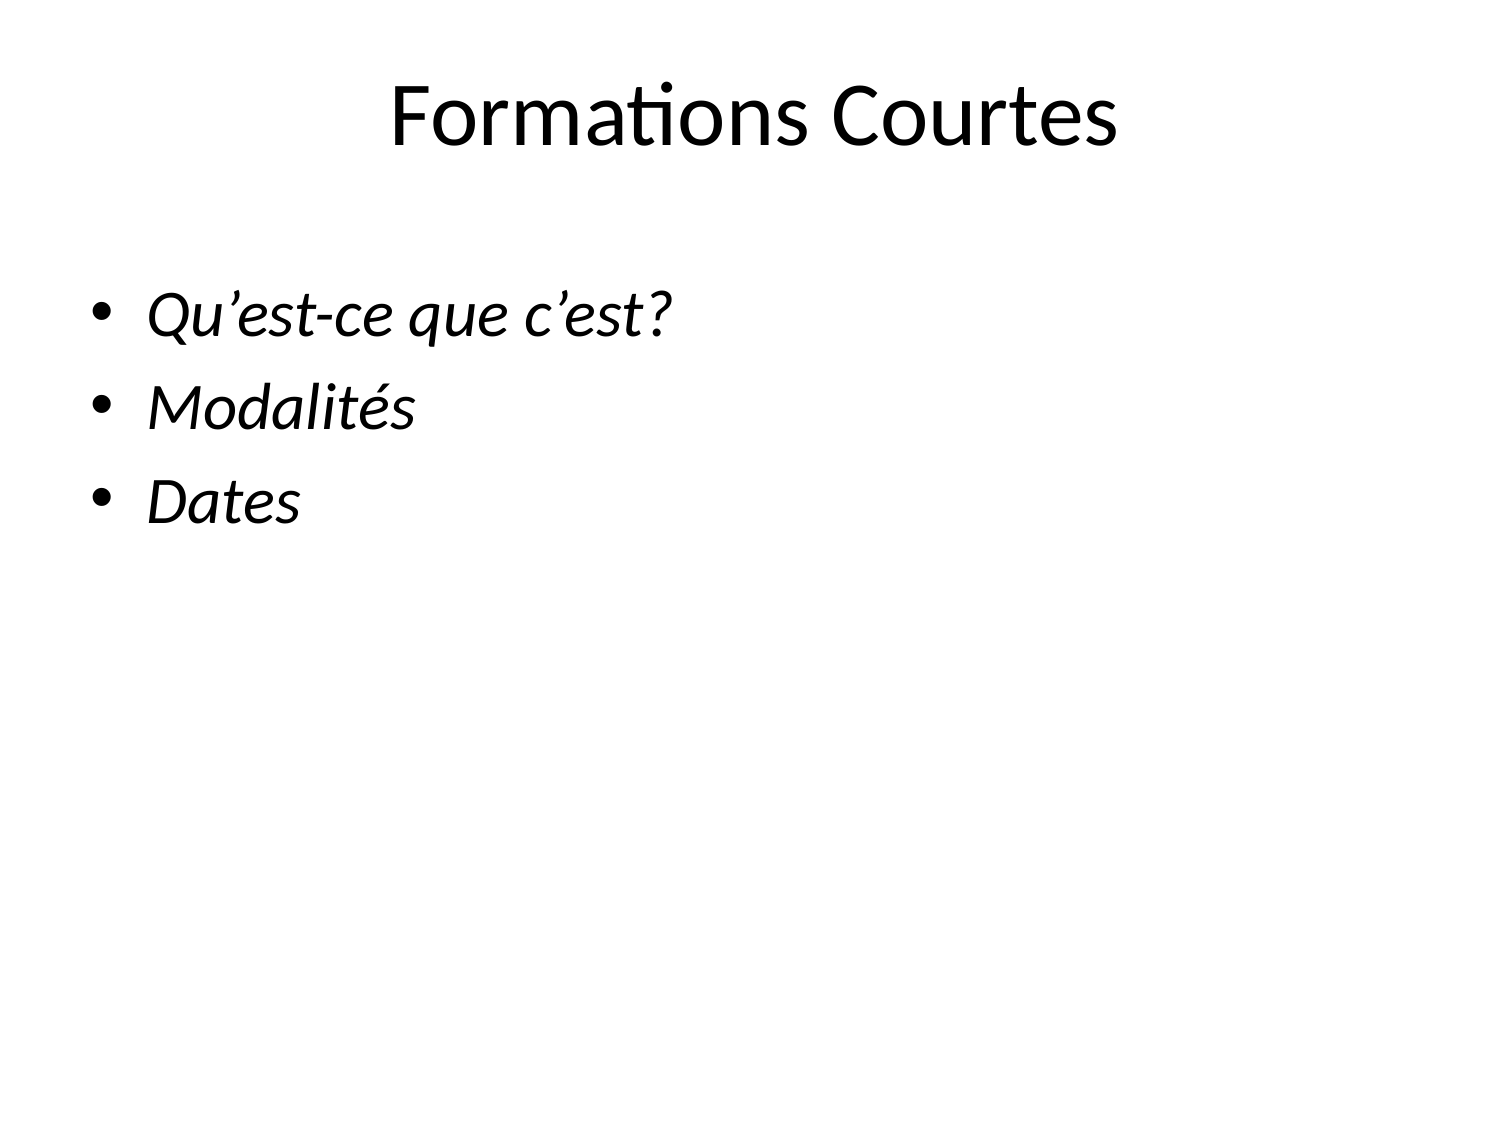

# Formations Courtes
Qu’est-ce que c’est?
Modalités
Dates